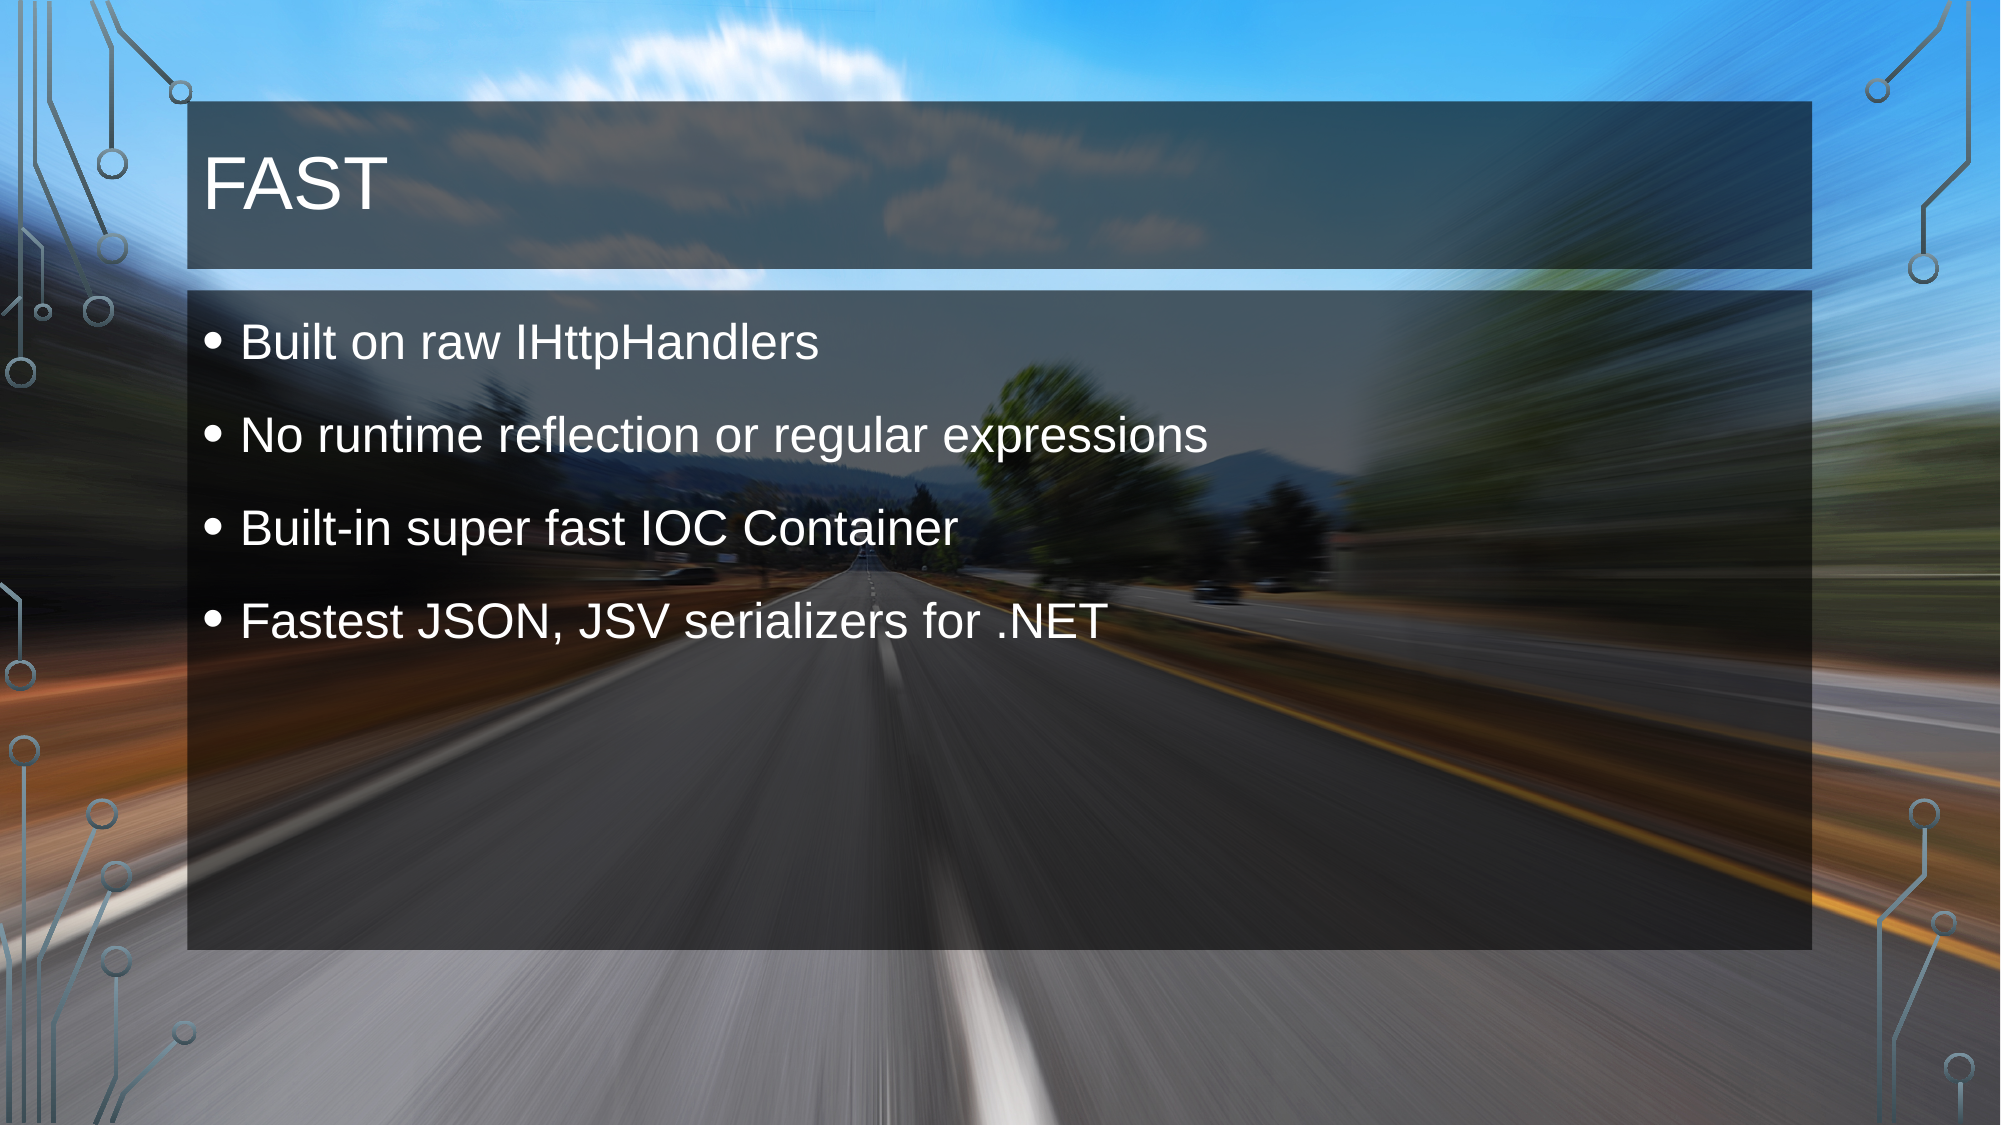

# Fast
Built on raw IHttpHandlers
No runtime reflection or regular expressions
Built-in super fast IOC Container
Fastest JSON, JSV serializers for .NET